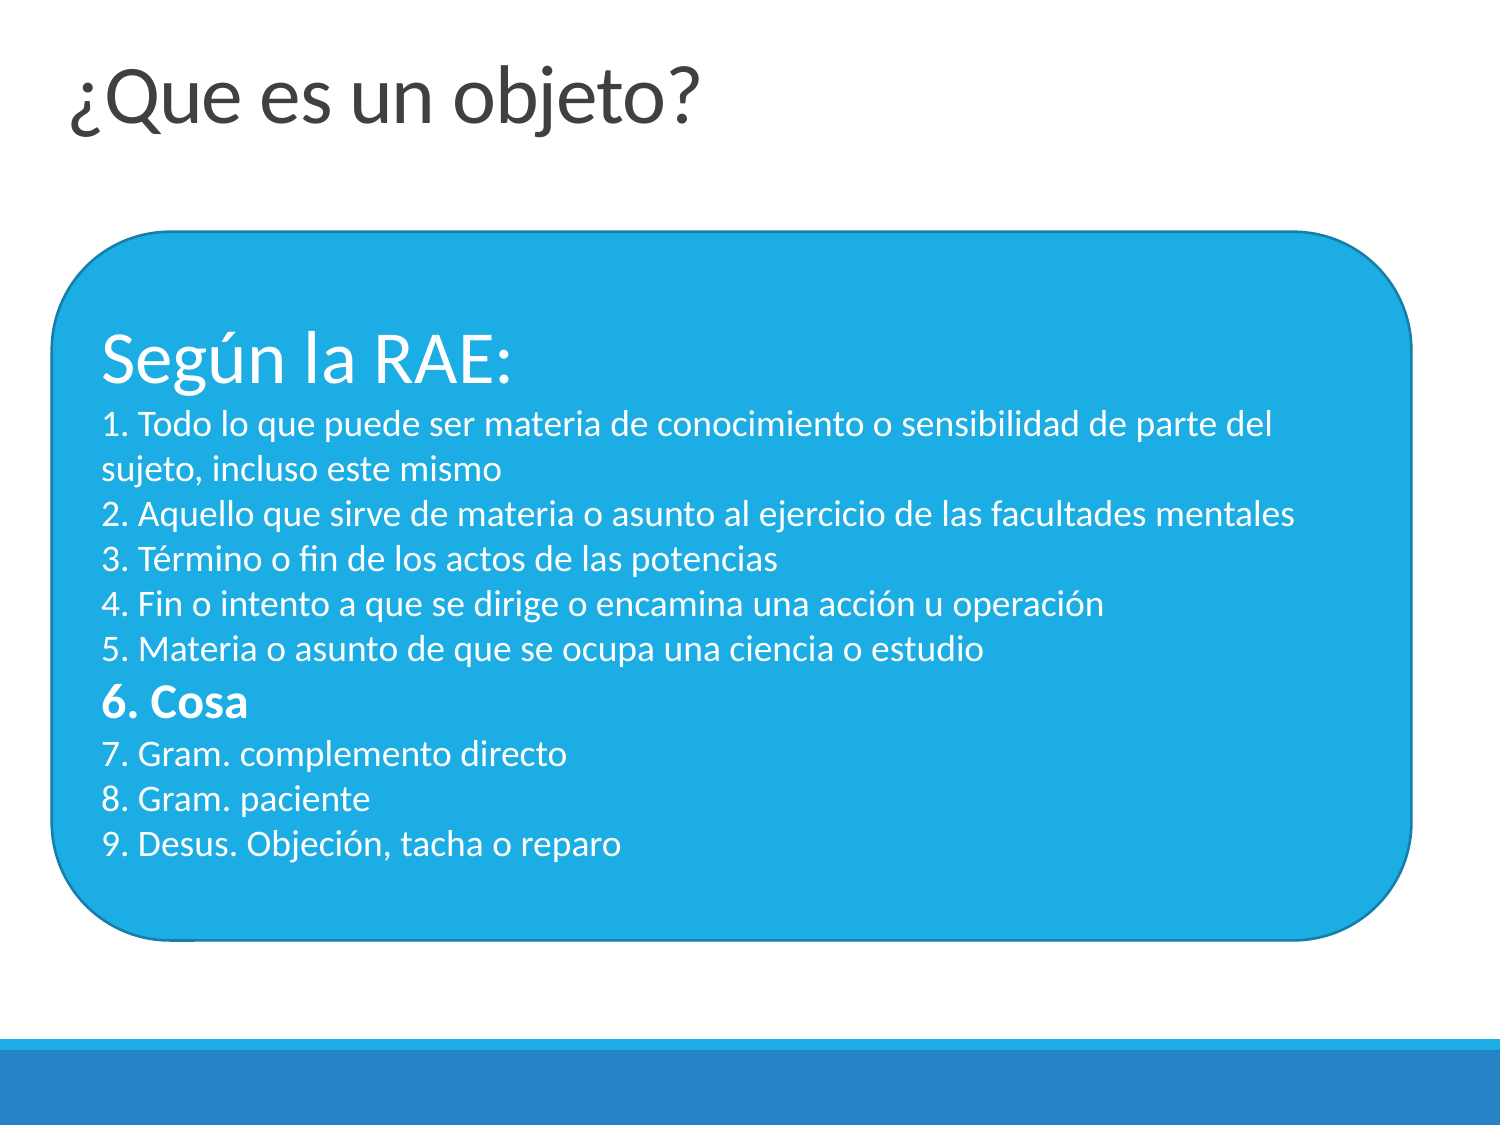

# ¿Que es un objeto?
Según la RAE:
1. Todo lo que puede ser materia de conocimiento o sensibilidad de parte del sujeto, incluso este mismo
2. Aquello que sirve de materia o asunto al ejercicio de las facultades mentales
3. Término o fin de los actos de las potencias
4. Fin o intento a que se dirige o encamina una acción u operación
5. Materia o asunto de que se ocupa una ciencia o estudio
6. Cosa
7. Gram. complemento directo
8. Gram. paciente
9. Desus. Objeción, tacha o reparo